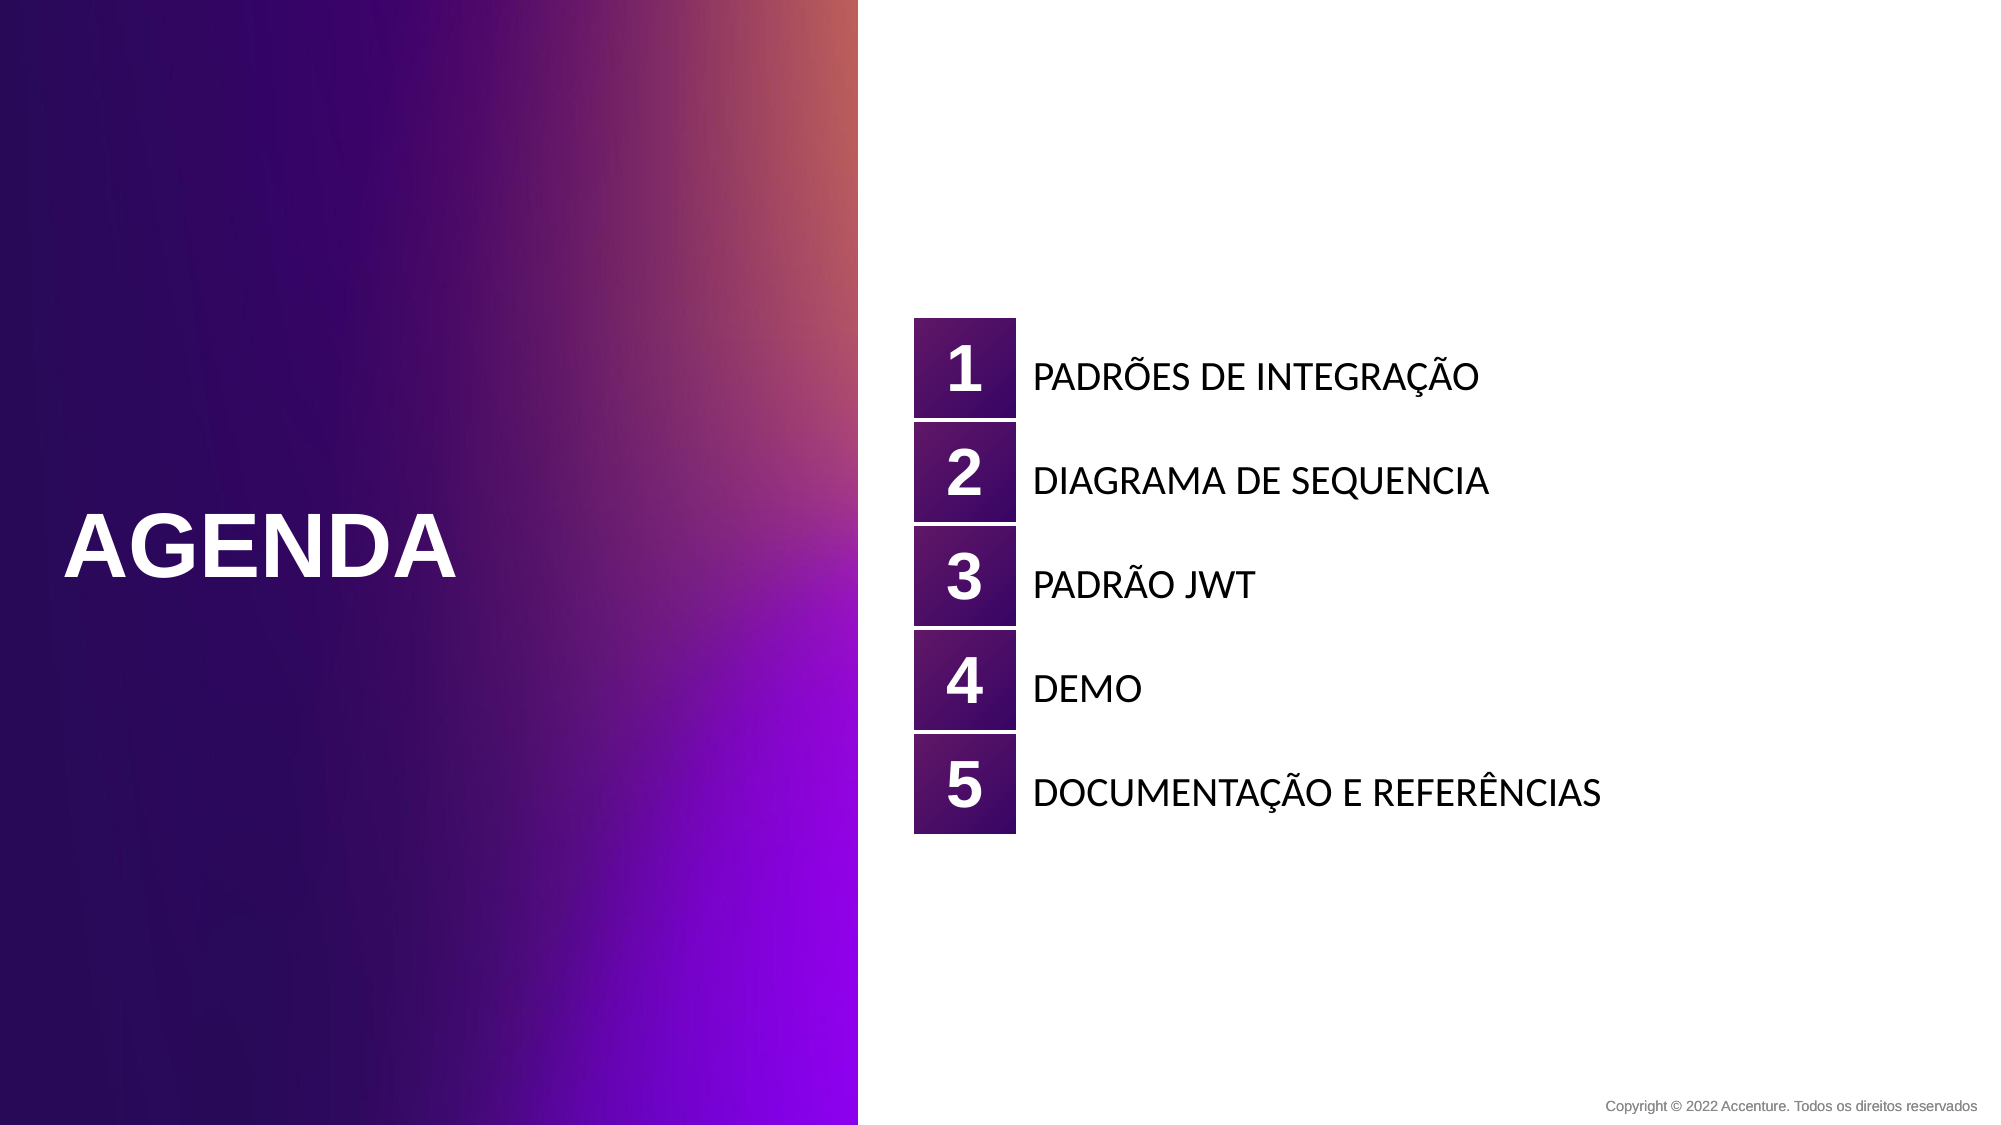

| 1 | PADRÕES DE INTEGRAÇÃO |
| --- | --- |
| 2 | DIAGRAMA DE SEQUENCIA |
| 3 | PADRÃO JWT |
| 4 | DEMO |
| 5 | DOCUMENTAÇÃO E REFERÊNCIAS |
AGENDA